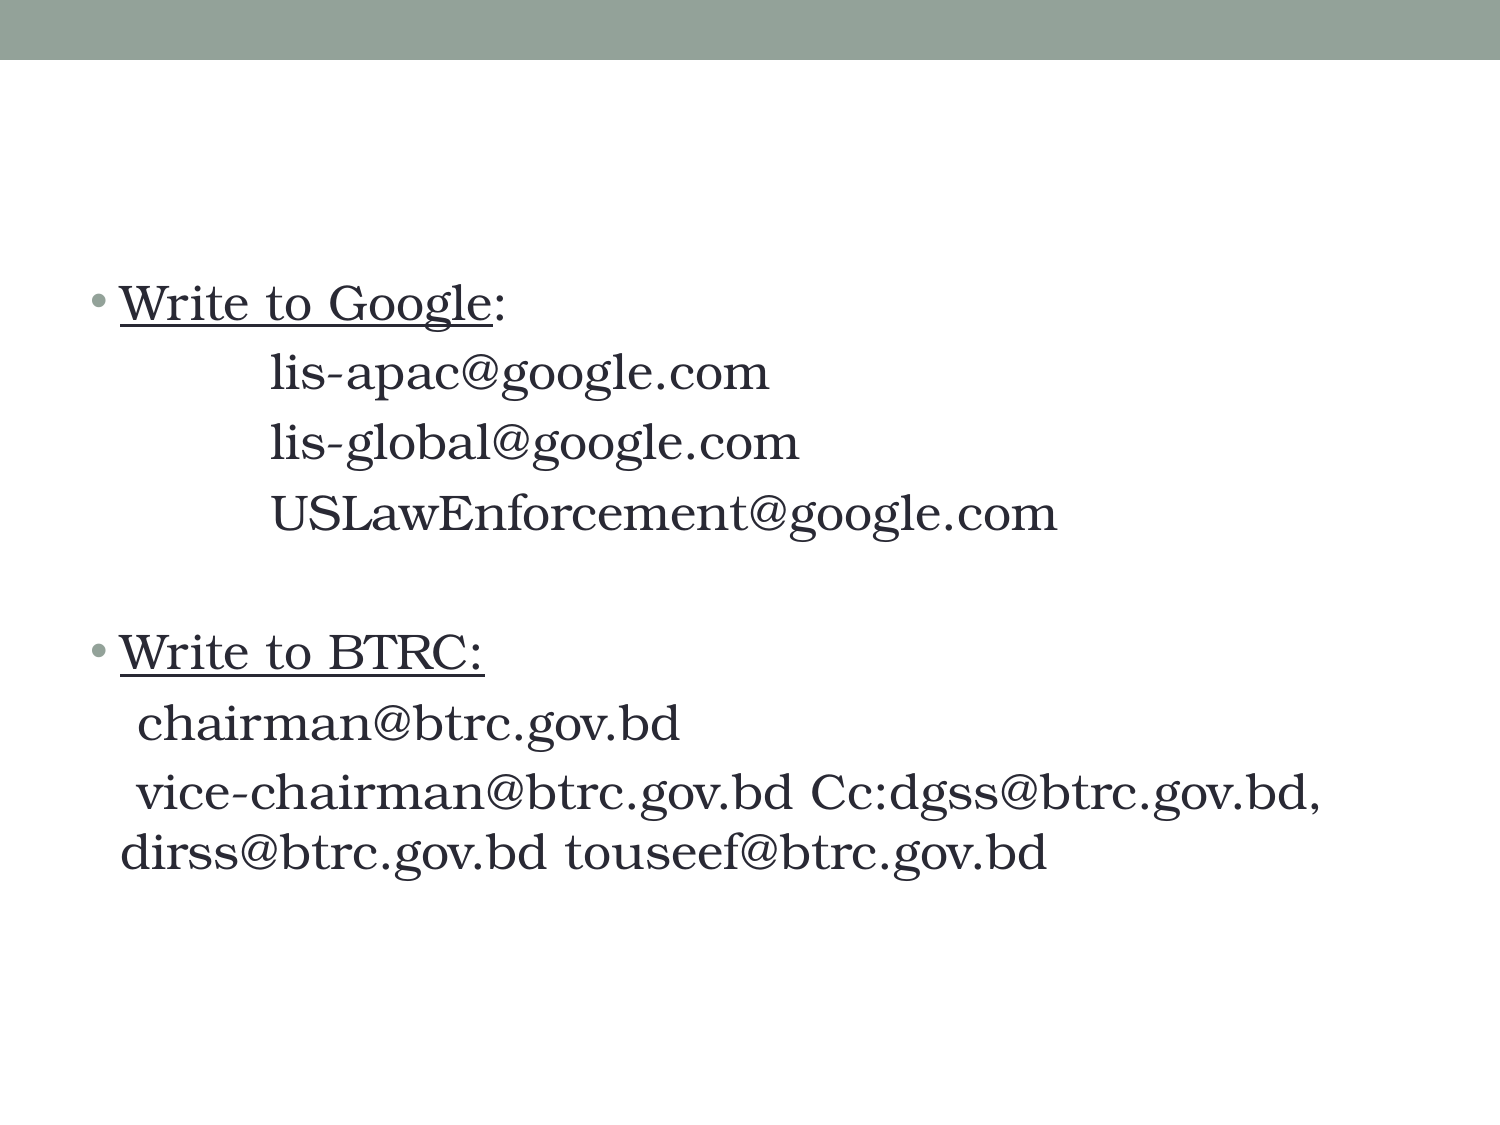

#
Write to Google:
		lis-apac@google.com
	 	lis-global@google.com
	 	USLawEnforcement@google.com

Write to BTRC:
   chairman@btrc.gov.bd
   vice-chairman@btrc.gov.bd Cc:dgss@btrc.gov.bd, dirss@btrc.gov.bd touseef@btrc.gov.bd